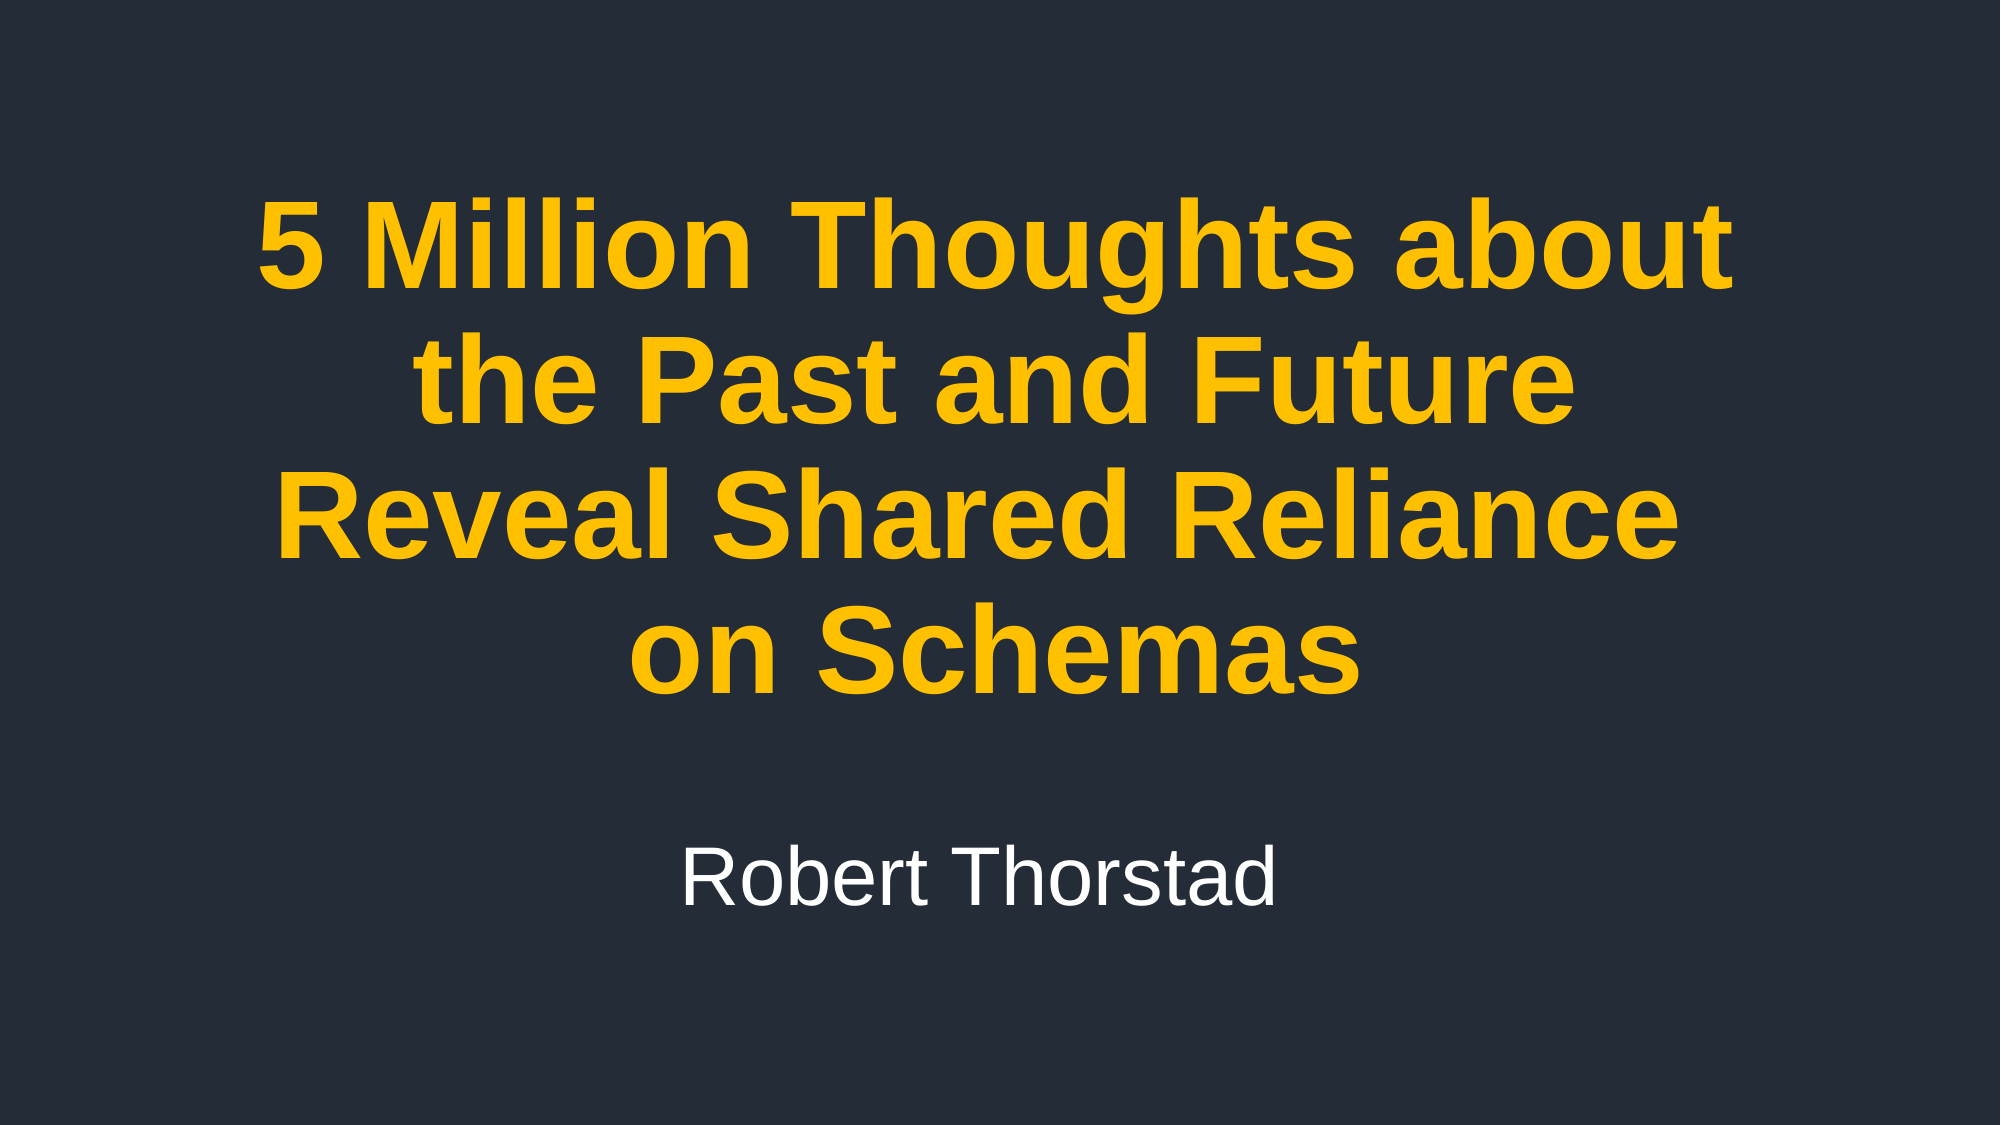

# 5 Million Thoughts about the Past and Future Reveal Shared Reliance on Schemas
Robert Thorstad